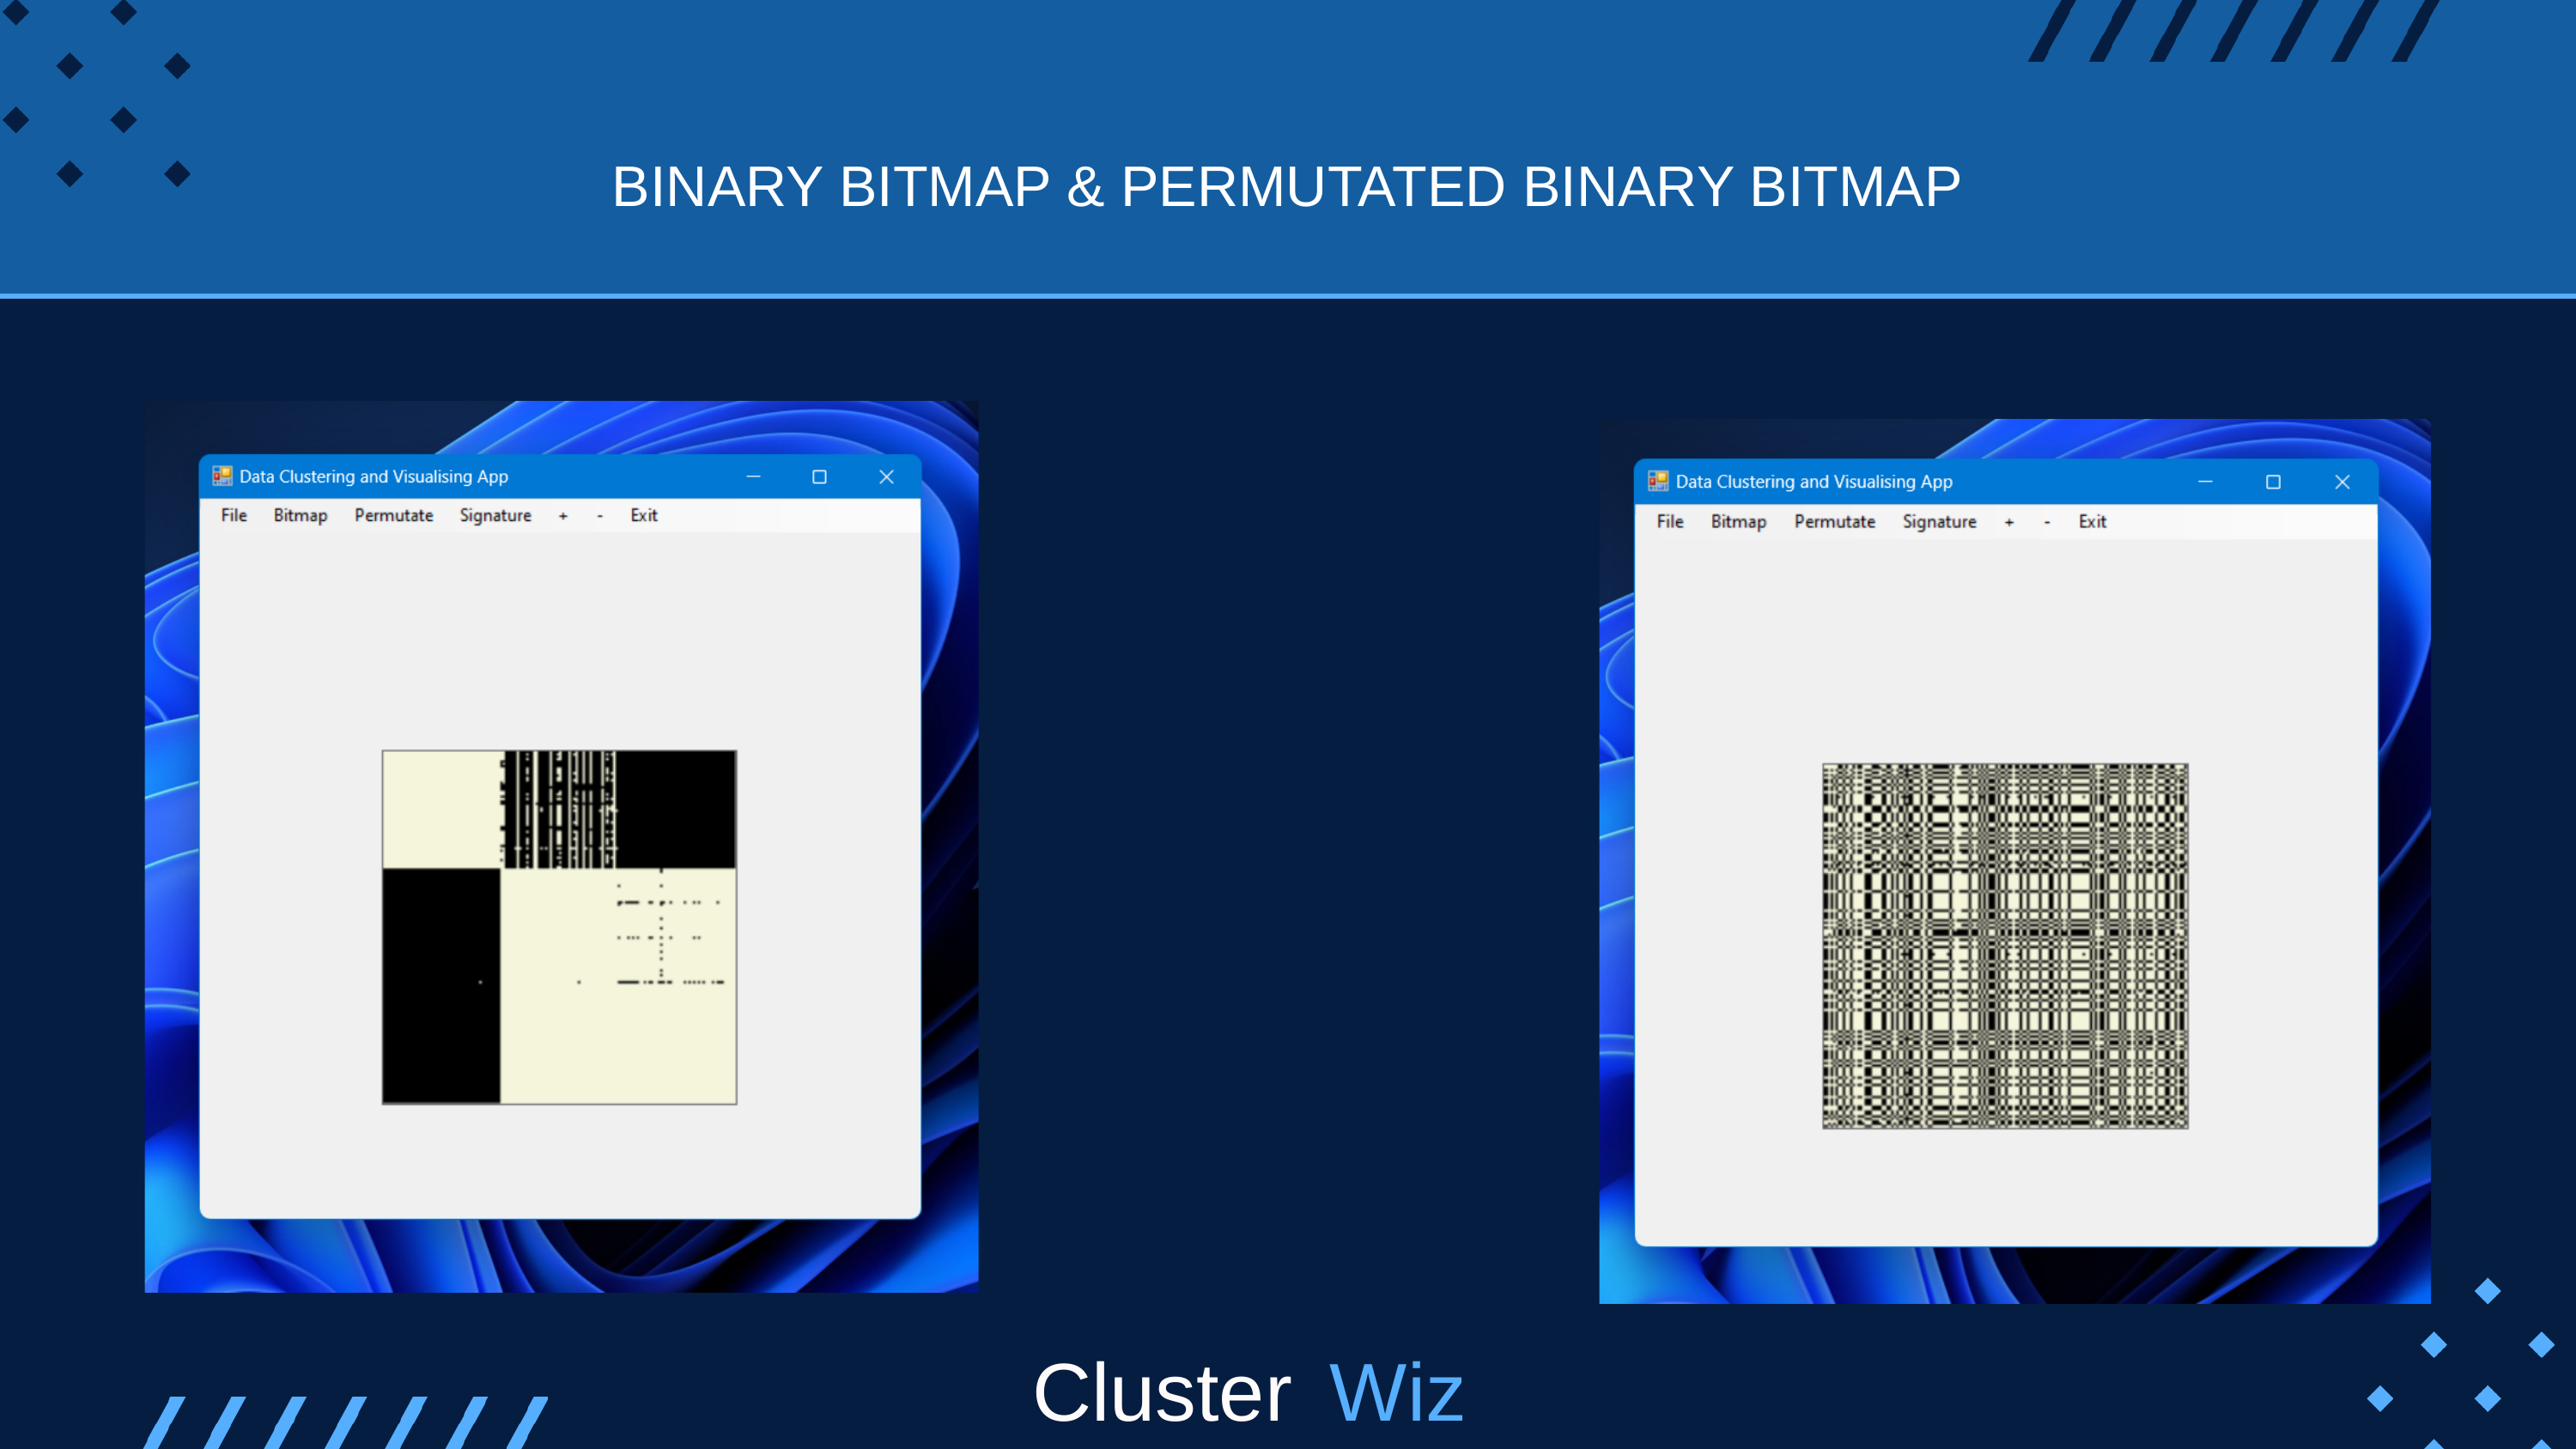

BINARY BITMAP & PERMUTATED BINARY BITMAP

Cluster
Wiz